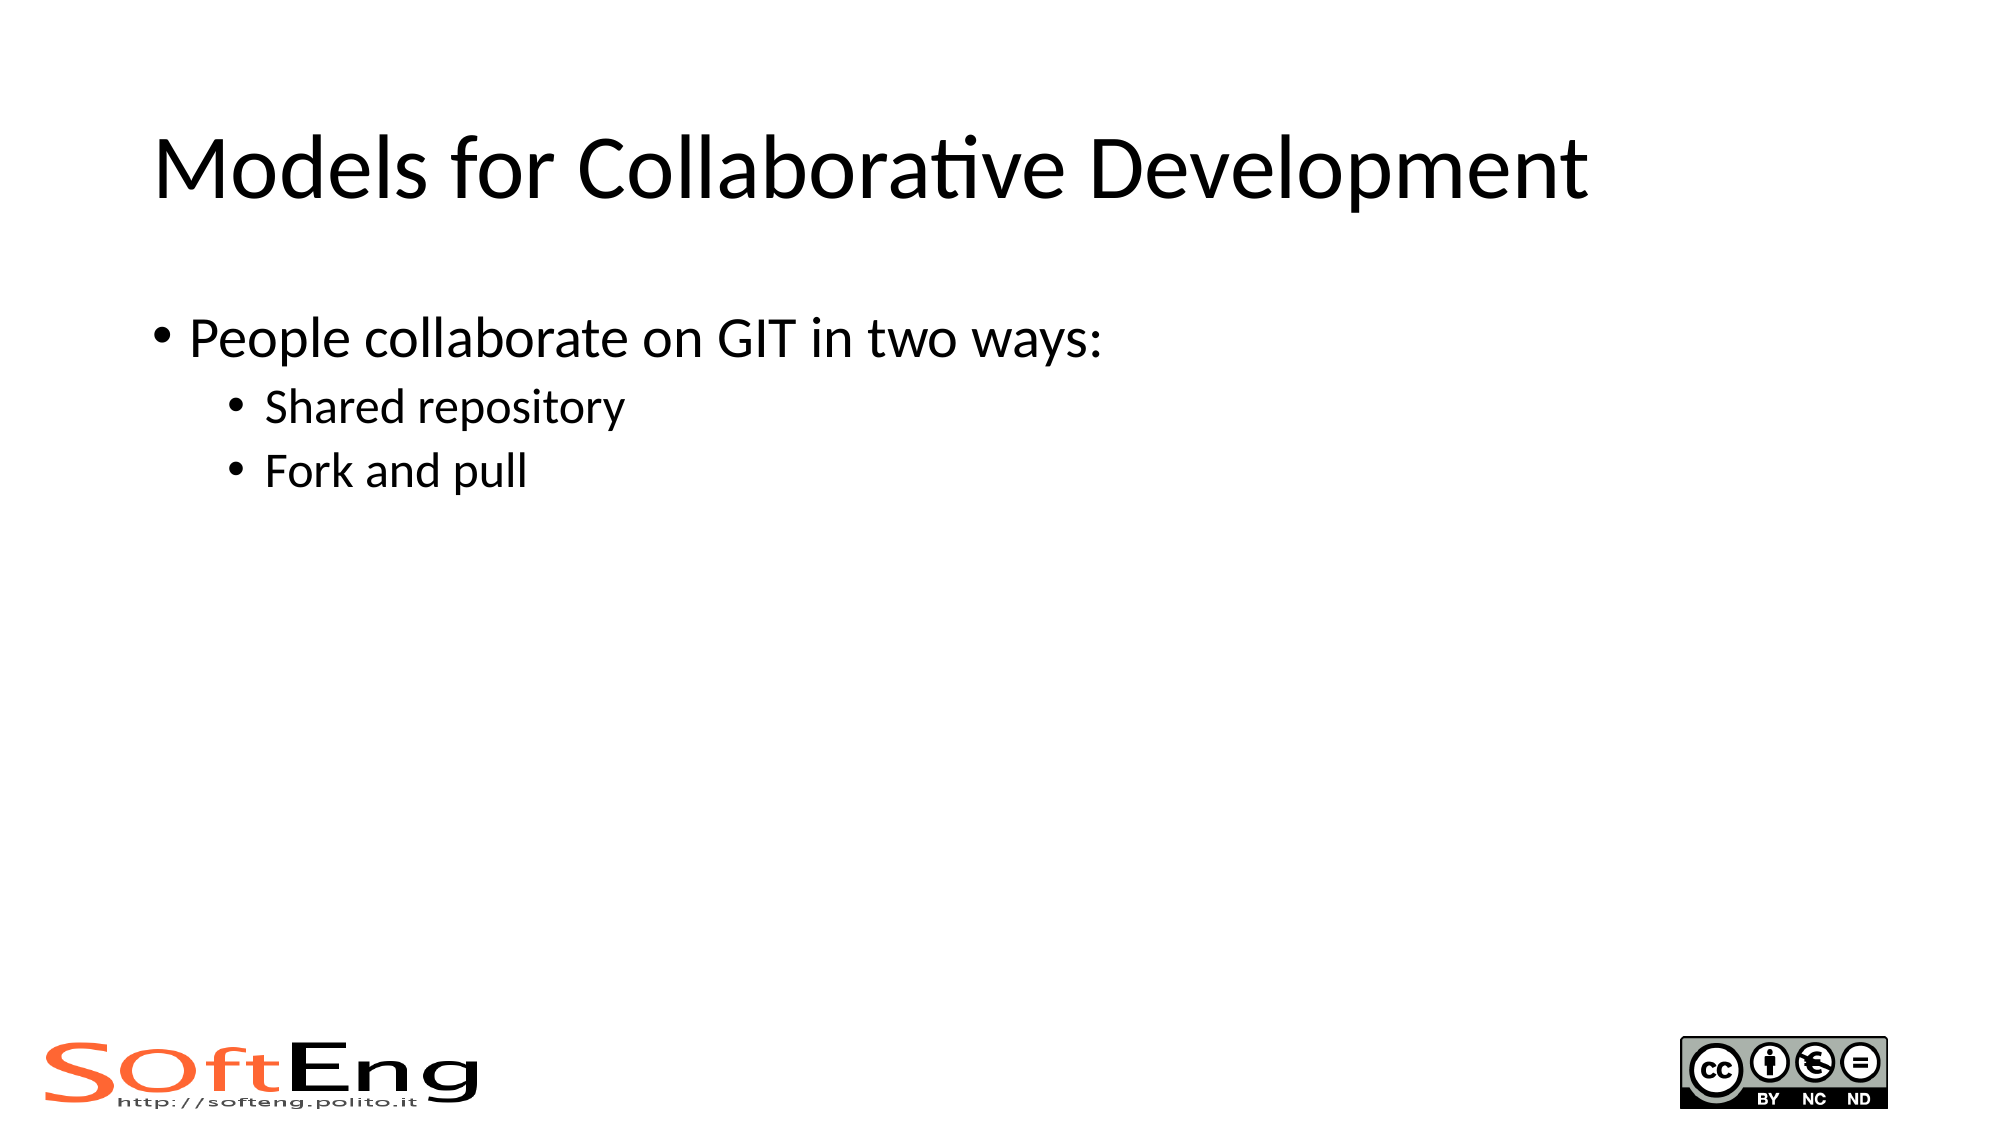

# Models for Collaborative Development
People collaborate on GIT in two ways:
Shared repository
Fork and pull